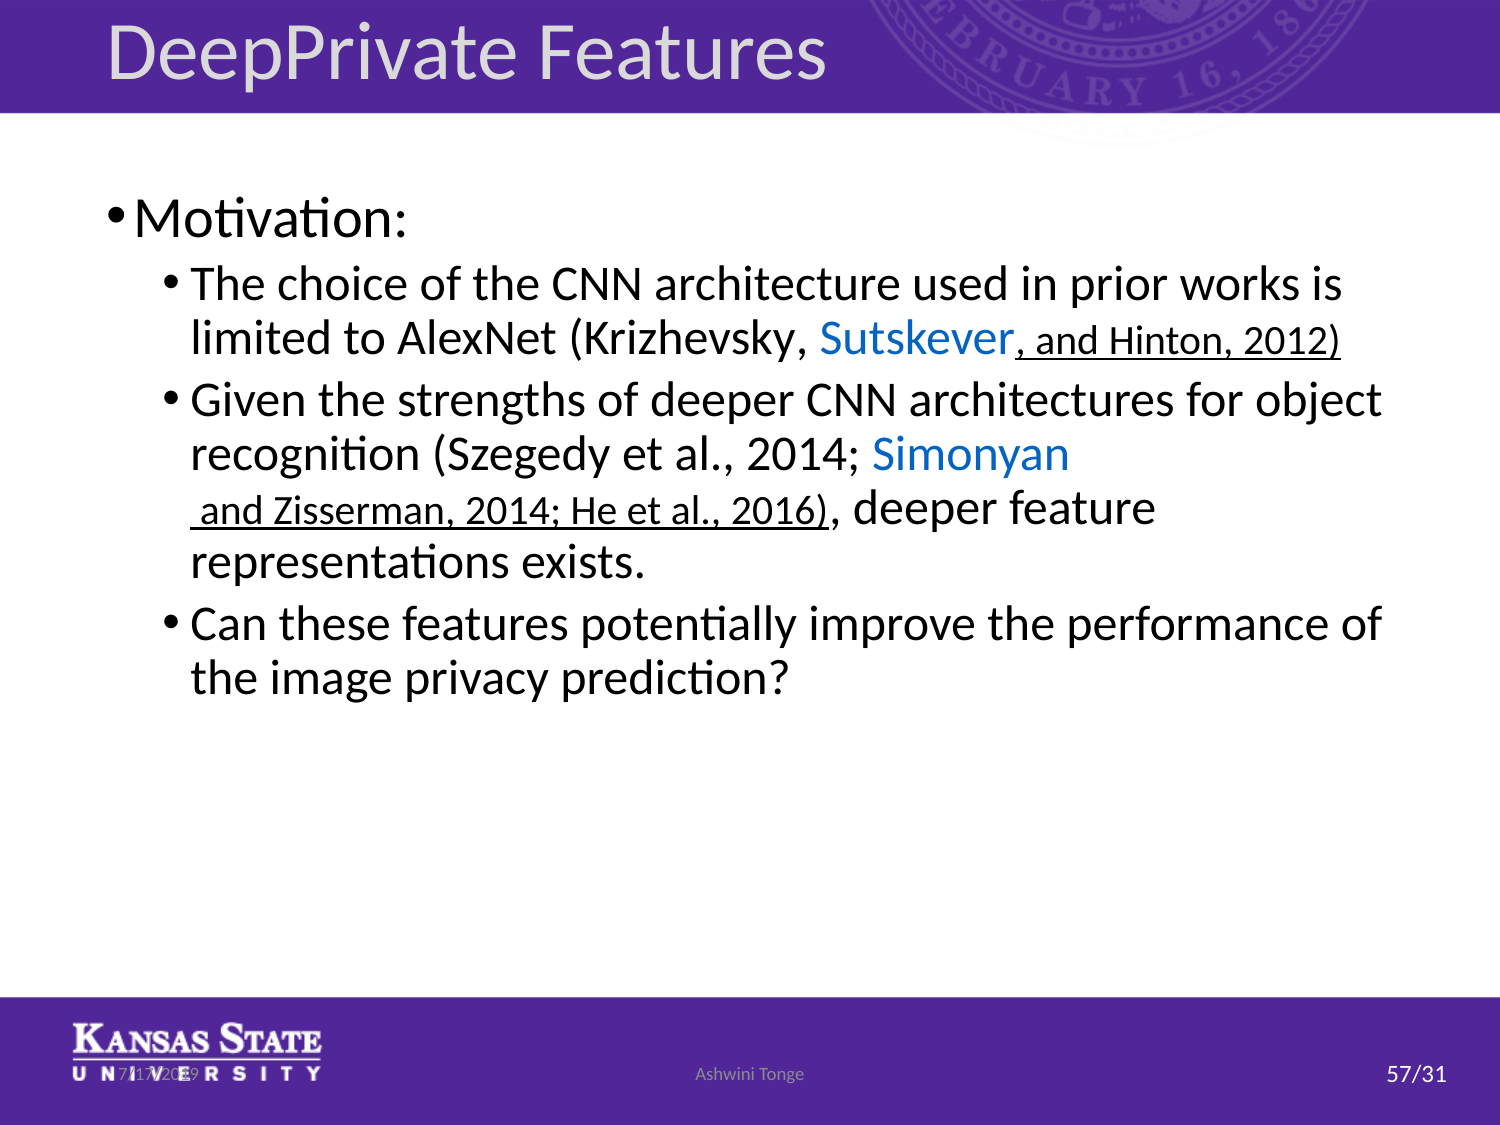

# DeepPrivate Features
Motivation:
The choice of the CNN architecture used in prior works is limited to AlexNet (Krizhevsky, Sutskever, and Hinton, 2012)
Given the strengths of deeper CNN architectures for object recognition (Szegedy et al., 2014; Simonyan and Zisserman, 2014; He et al., 2016), deeper feature representations exists.
Can these features potentially improve the performance of the image privacy prediction?

7/17/2019
Ashwini Tonge